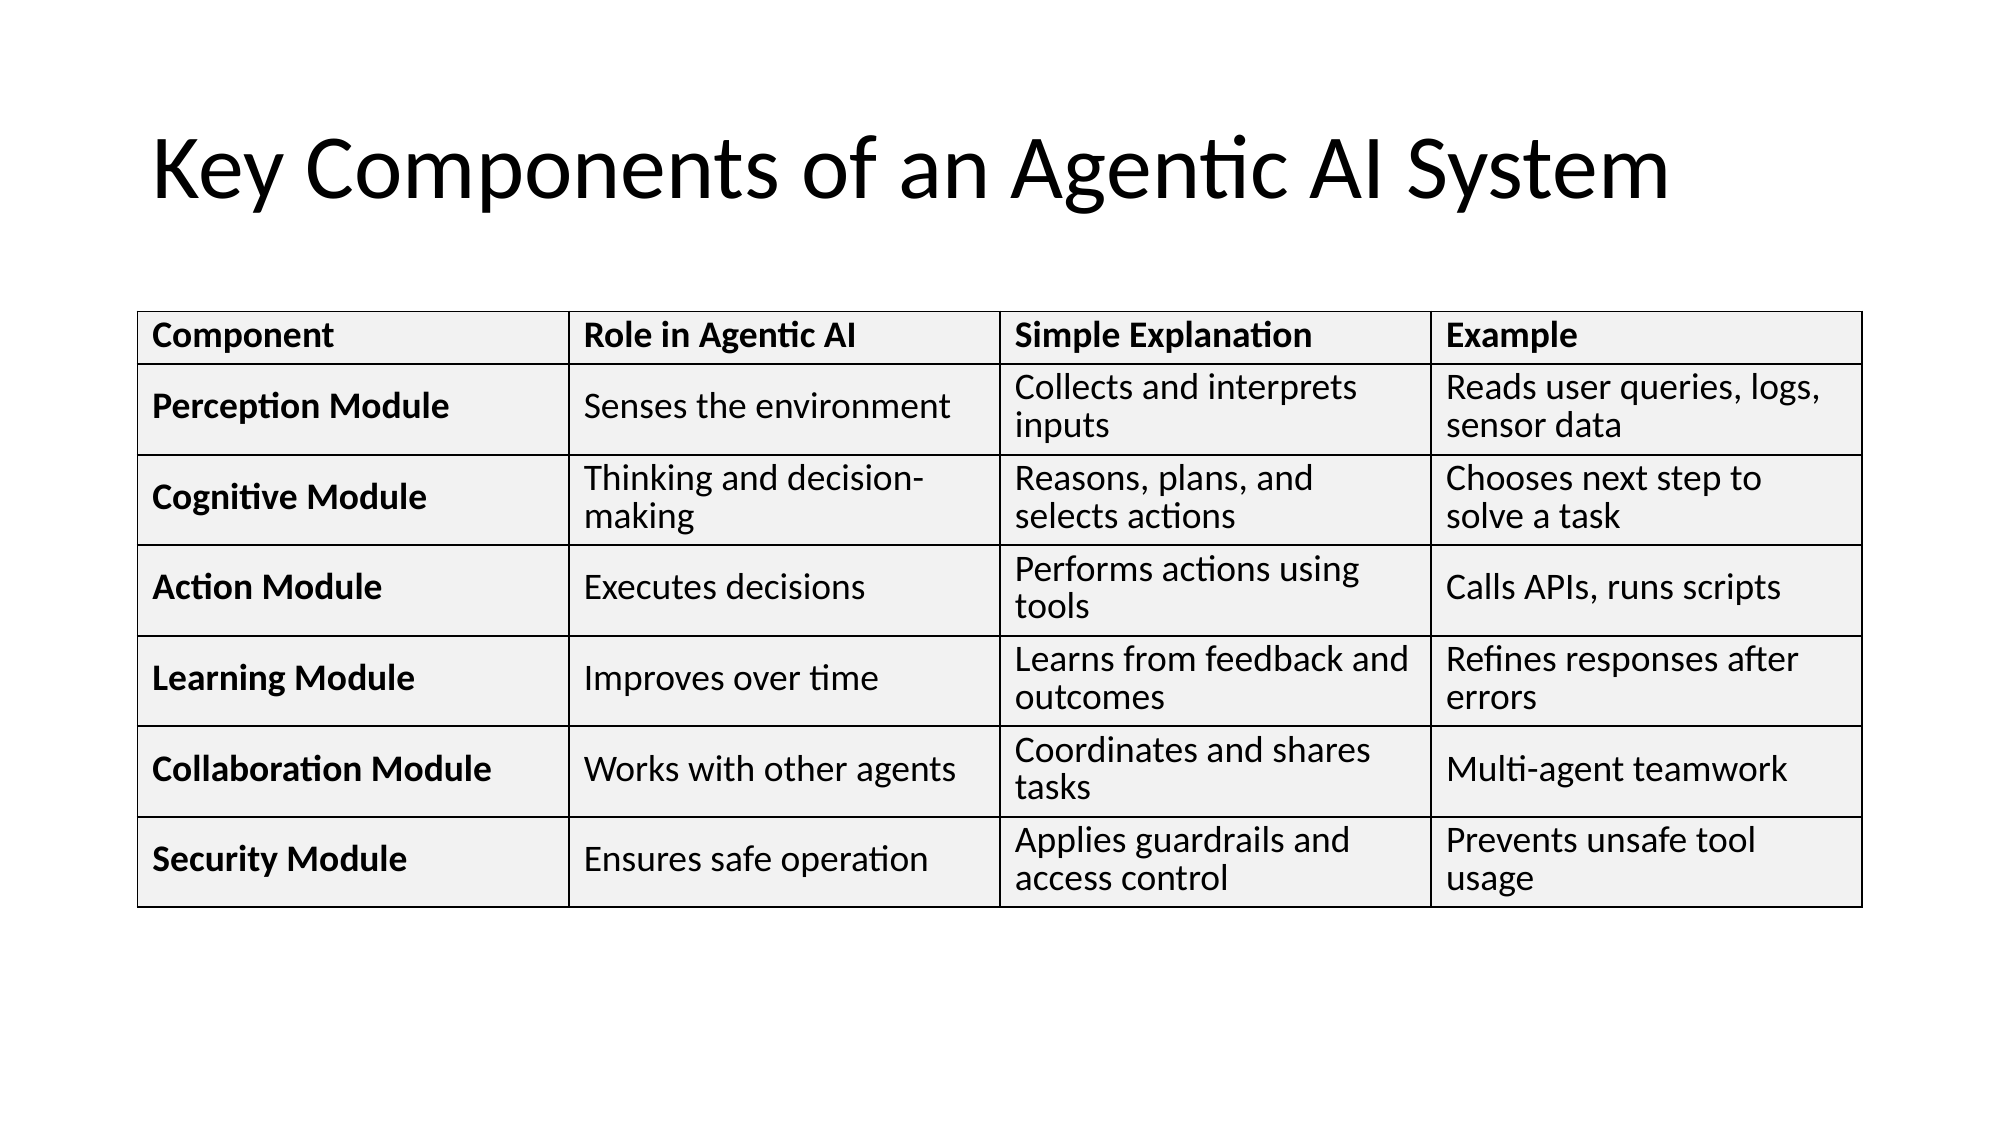

# Key Components of an Agentic AI System
| Component | Role in Agentic AI | Simple Explanation | Example |
| --- | --- | --- | --- |
| Perception Module | Senses the environment | Collects and interprets inputs | Reads user queries, logs, sensor data |
| Cognitive Module | Thinking and decision-making | Reasons, plans, and selects actions | Chooses next step to solve a task |
| Action Module | Executes decisions | Performs actions using tools | Calls APIs, runs scripts |
| Learning Module | Improves over time | Learns from feedback and outcomes | Refines responses after errors |
| Collaboration Module | Works with other agents | Coordinates and shares tasks | Multi-agent teamwork |
| Security Module | Ensures safe operation | Applies guardrails and access control | Prevents unsafe tool usage |